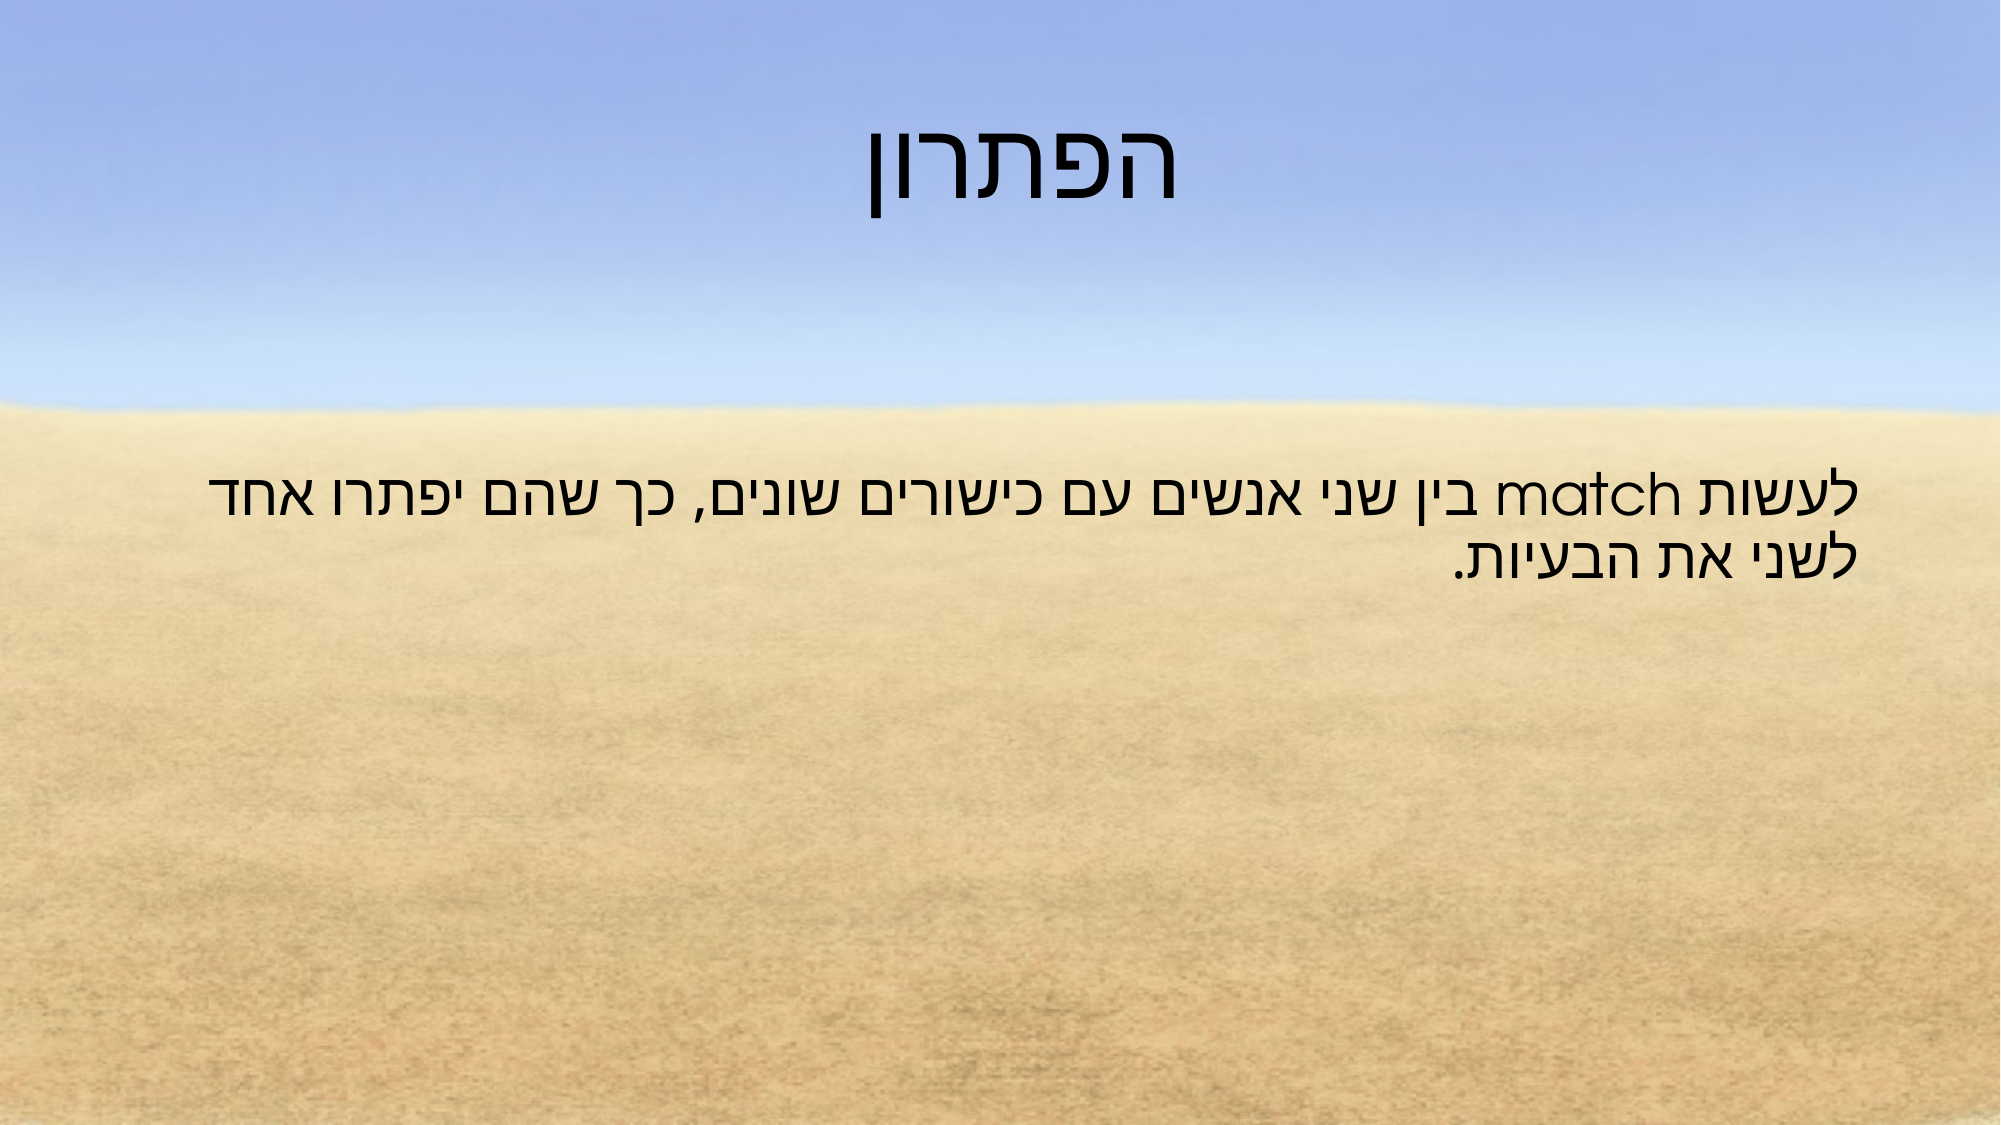

# הפתרון
לעשות match בין שני אנשים עם כישורים שונים, כך שהם יפתרו אחד לשני את הבעיות.